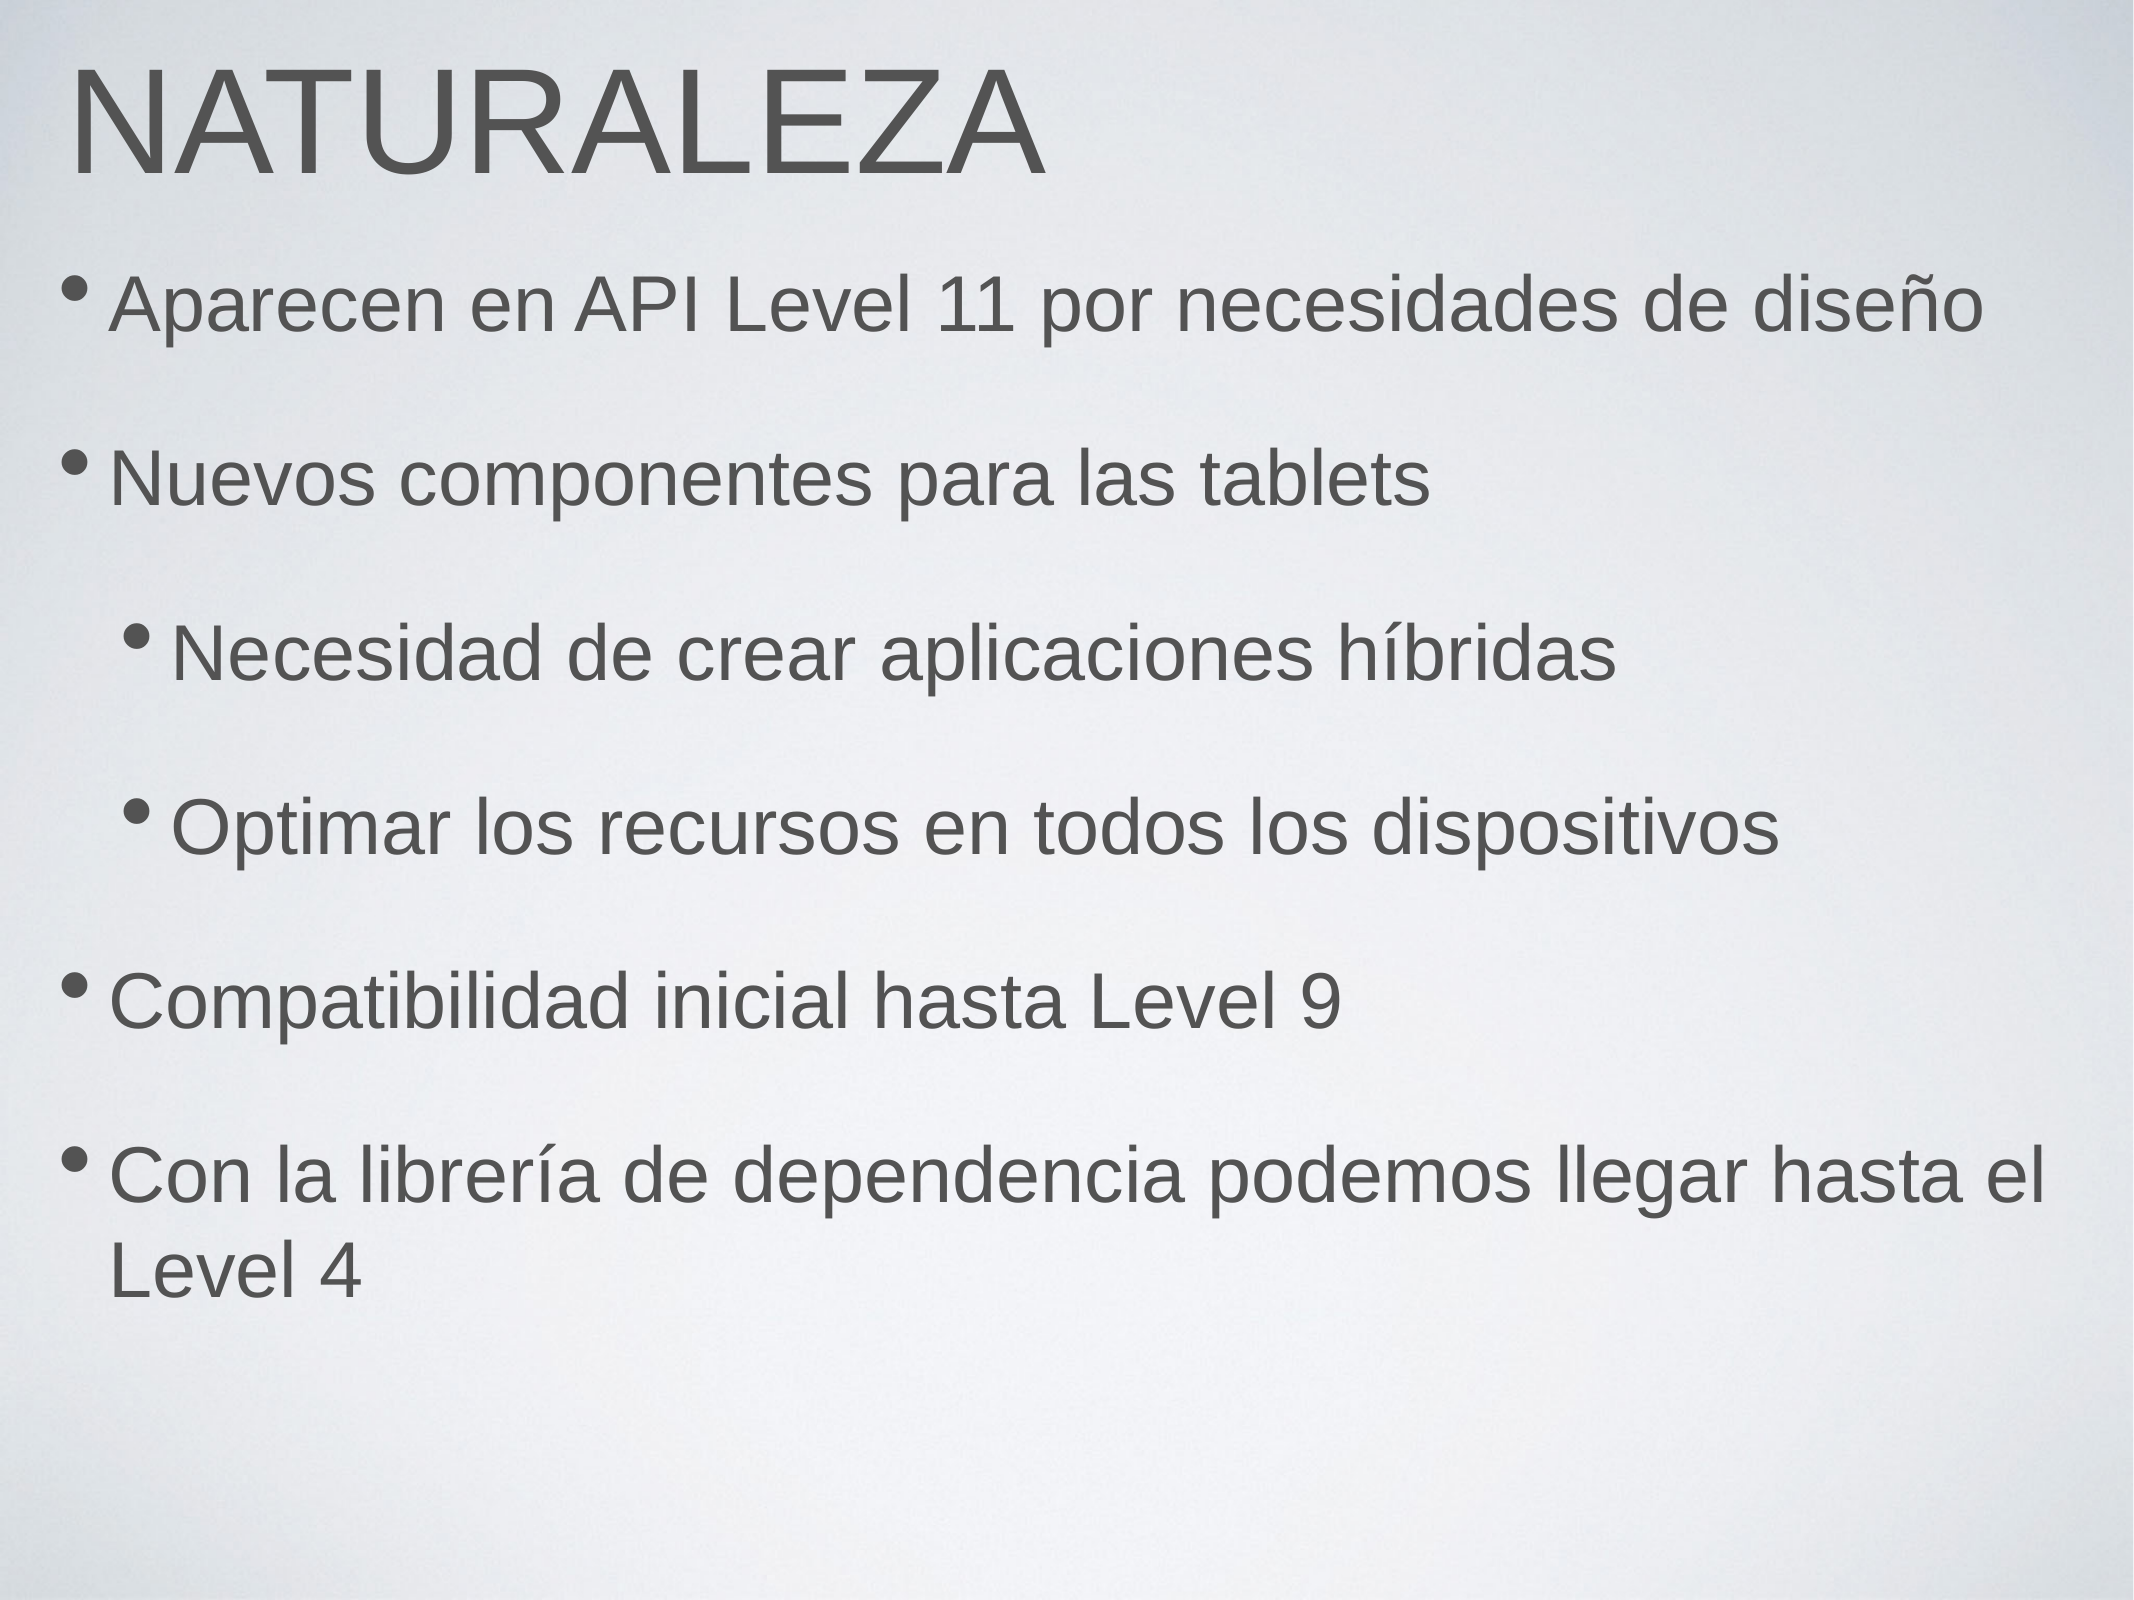

# Naturaleza
Aparecen en API Level 11 por necesidades de diseño
Nuevos componentes para las tablets
Necesidad de crear aplicaciones híbridas
Optimar los recursos en todos los dispositivos
Compatibilidad inicial hasta Level 9
Con la librería de dependencia podemos llegar hasta el Level 4